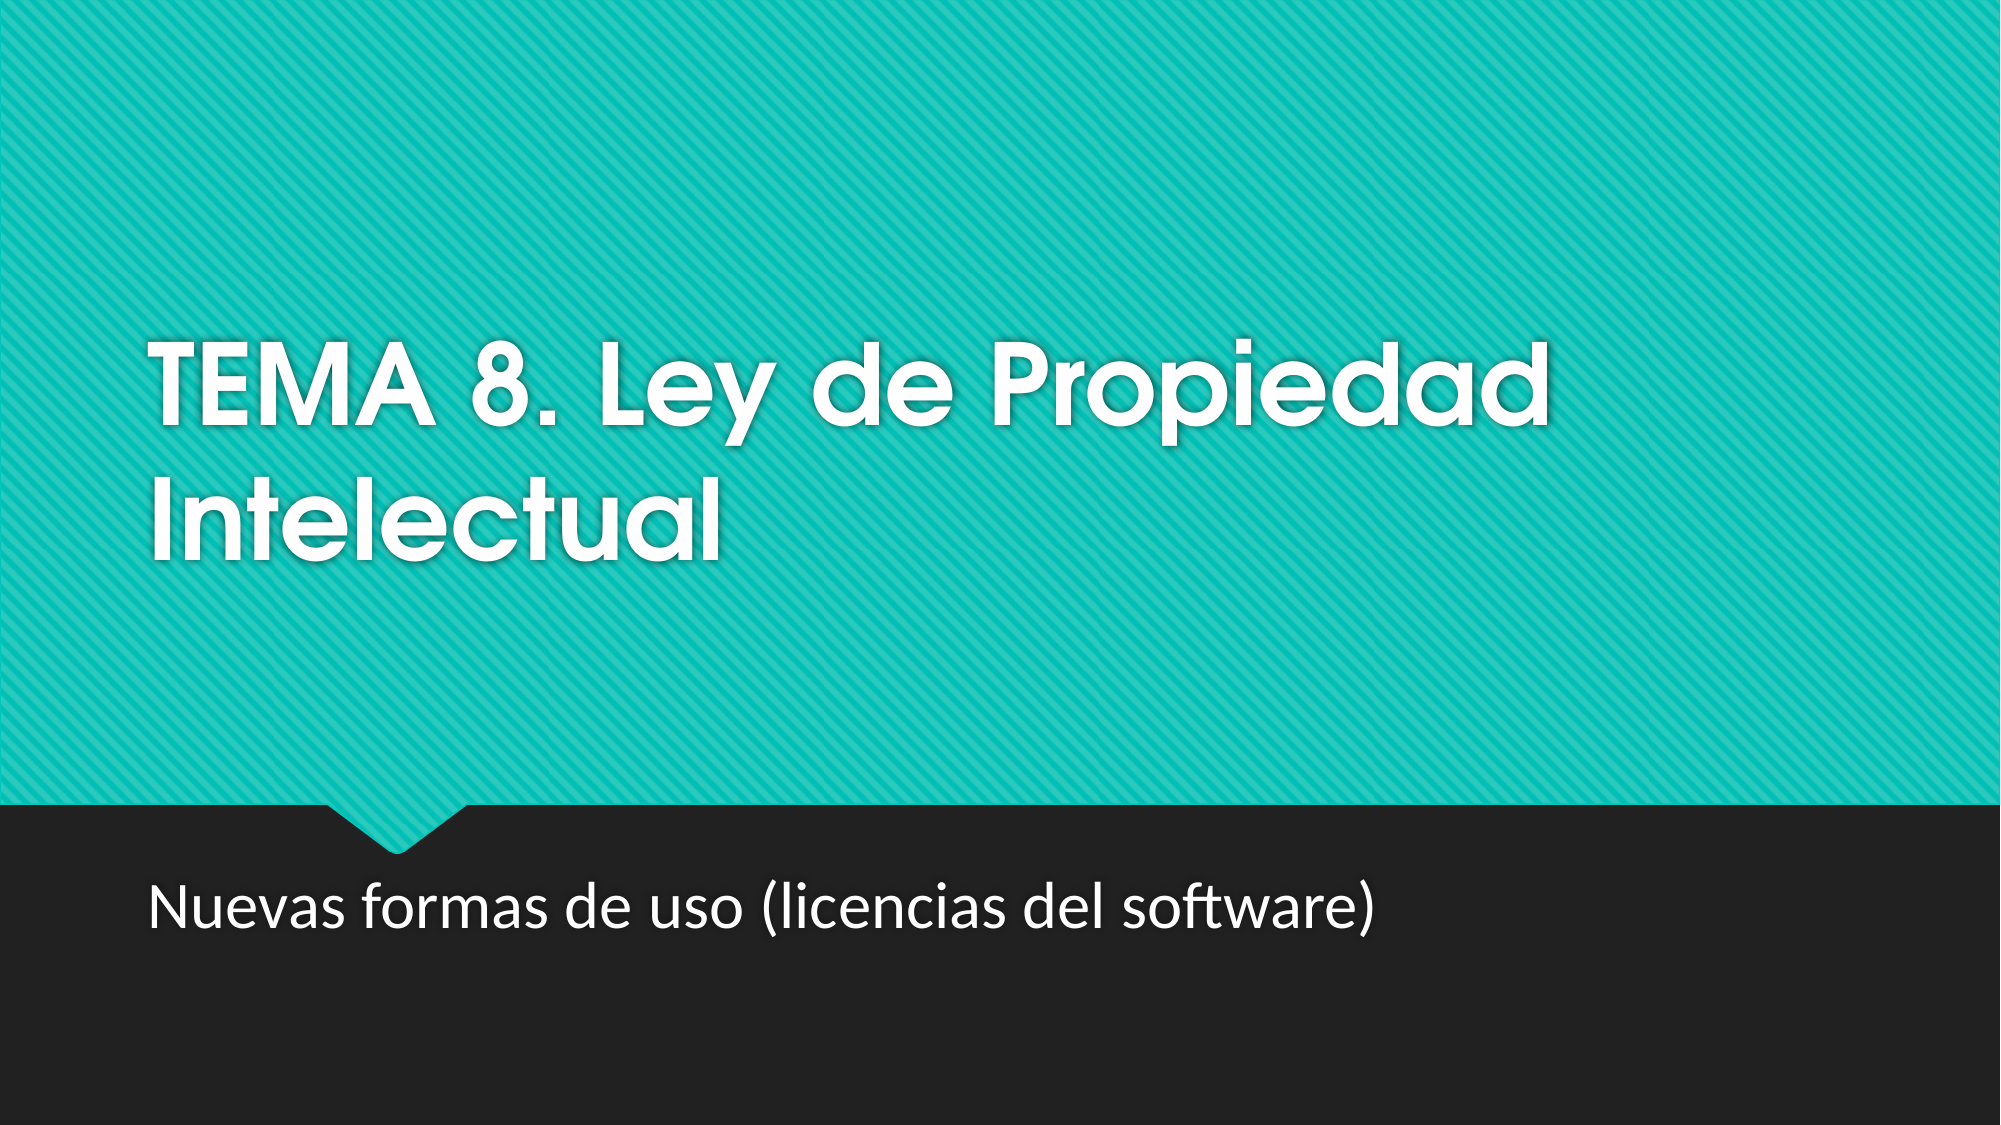

# TEMA 8. Ley de Propiedad Intelectual
Nuevas formas de uso (licencias del software)